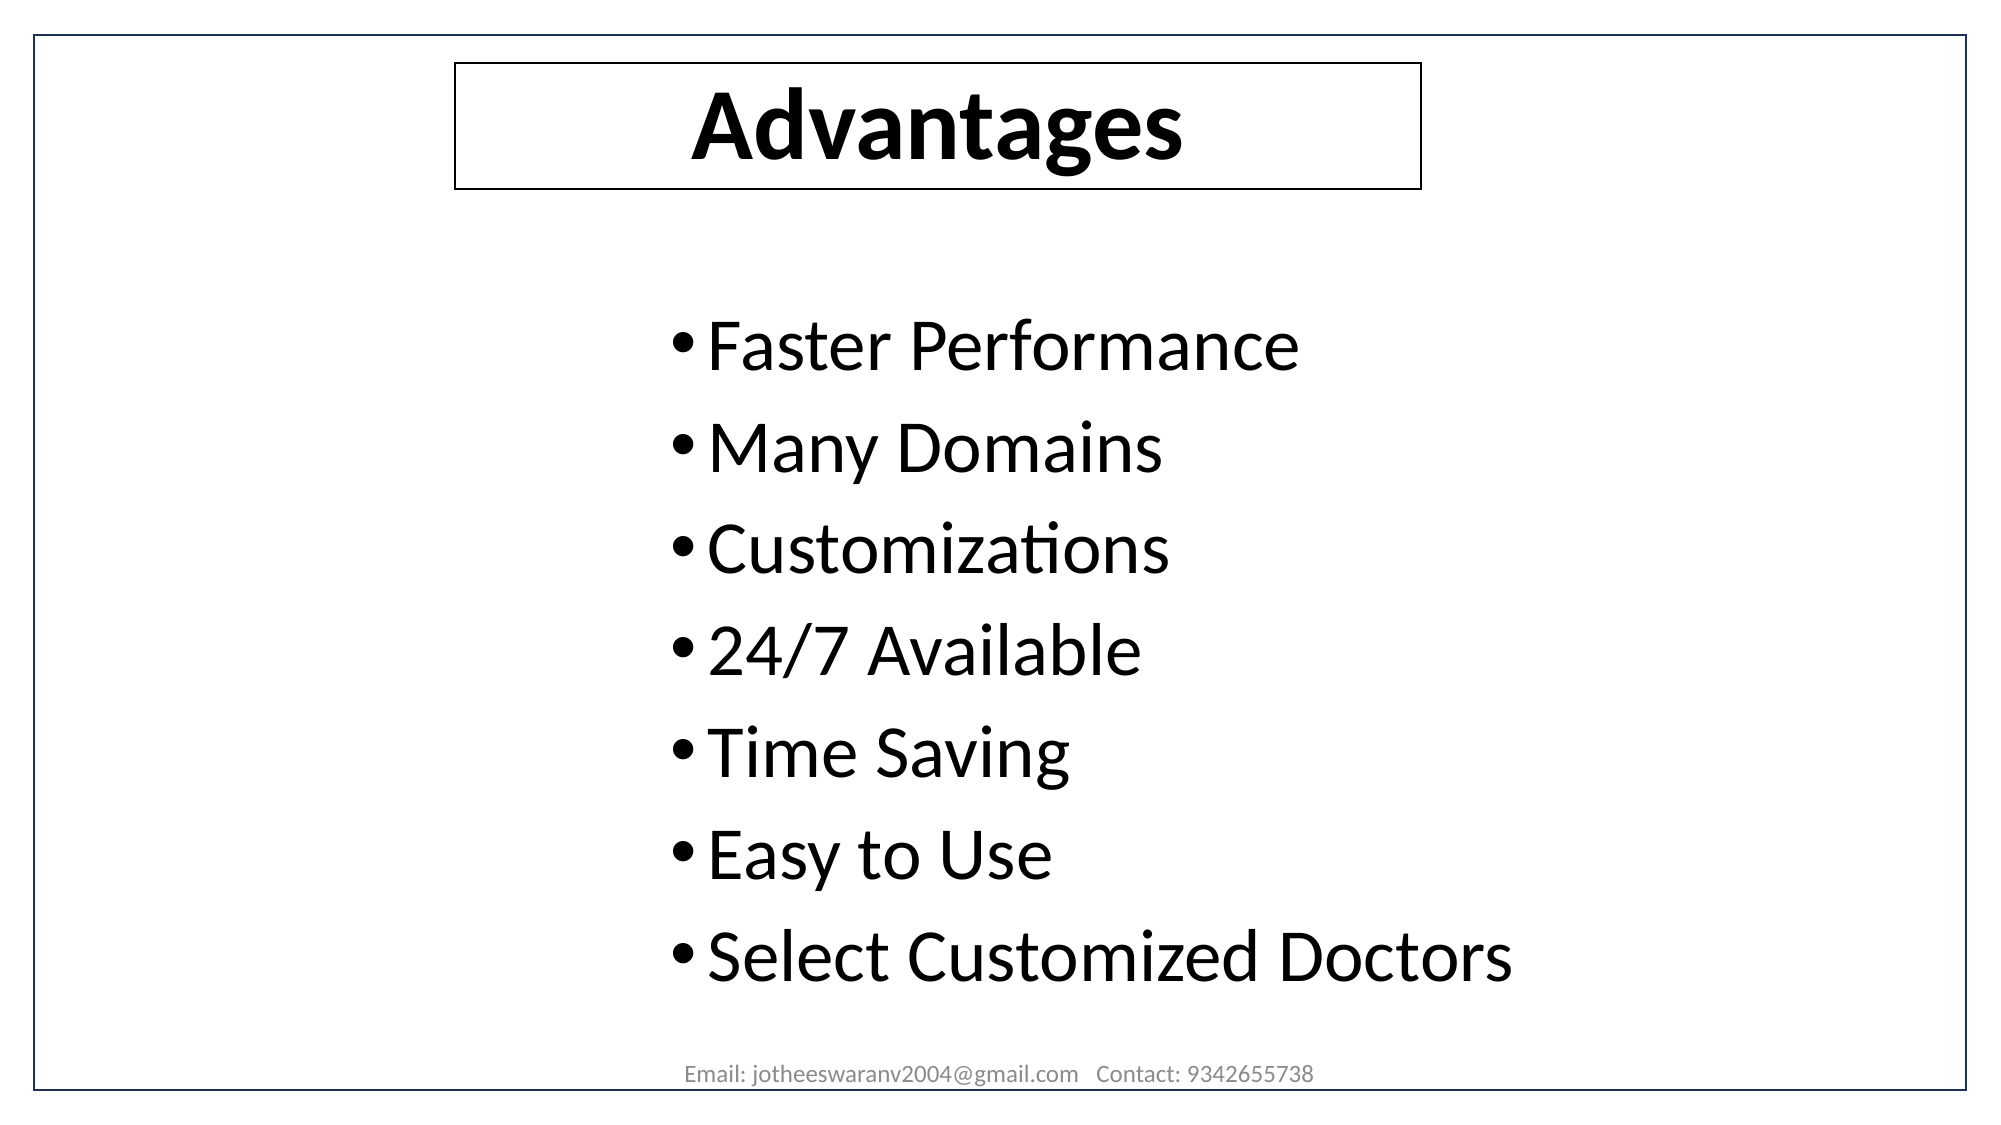

# Advantages
Faster Performance
Many Domains
Customizations
24/7 Available
Time Saving
Easy to Use
Select Customized Doctors

Email: jotheeswaranv2004@gmail.com   Contact: 9342655738